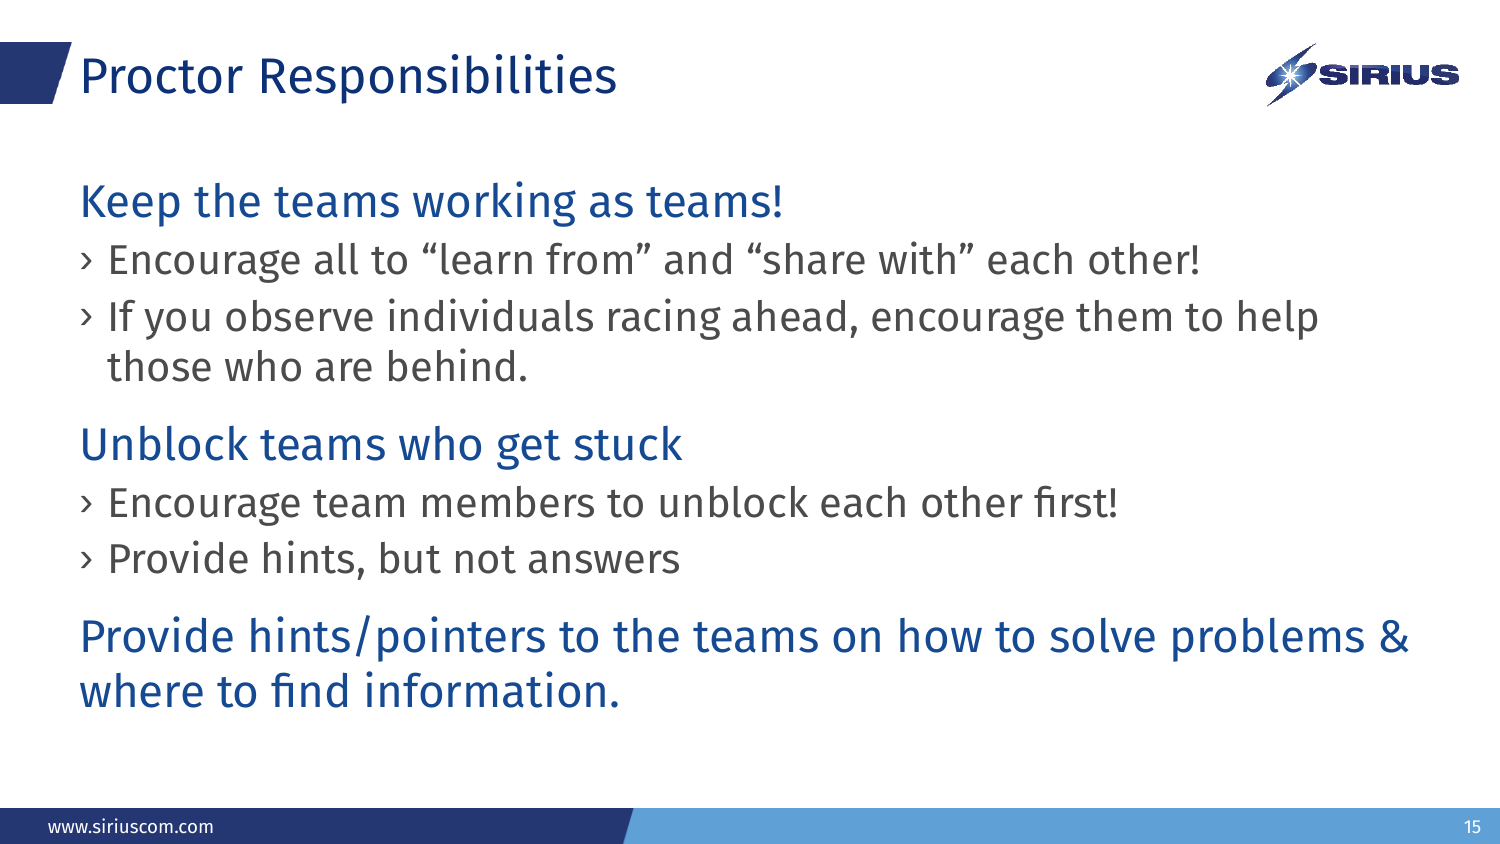

# Proctor Responsibilities
Keep the teams working as teams!
Encourage all to “learn from” and “share with” each other!
If you observe individuals racing ahead, encourage them to help those who are behind.
Unblock teams who get stuck
Encourage team members to unblock each other first!
Provide hints, but not answers
Provide hints/pointers to the teams on how to solve problems & where to find information.